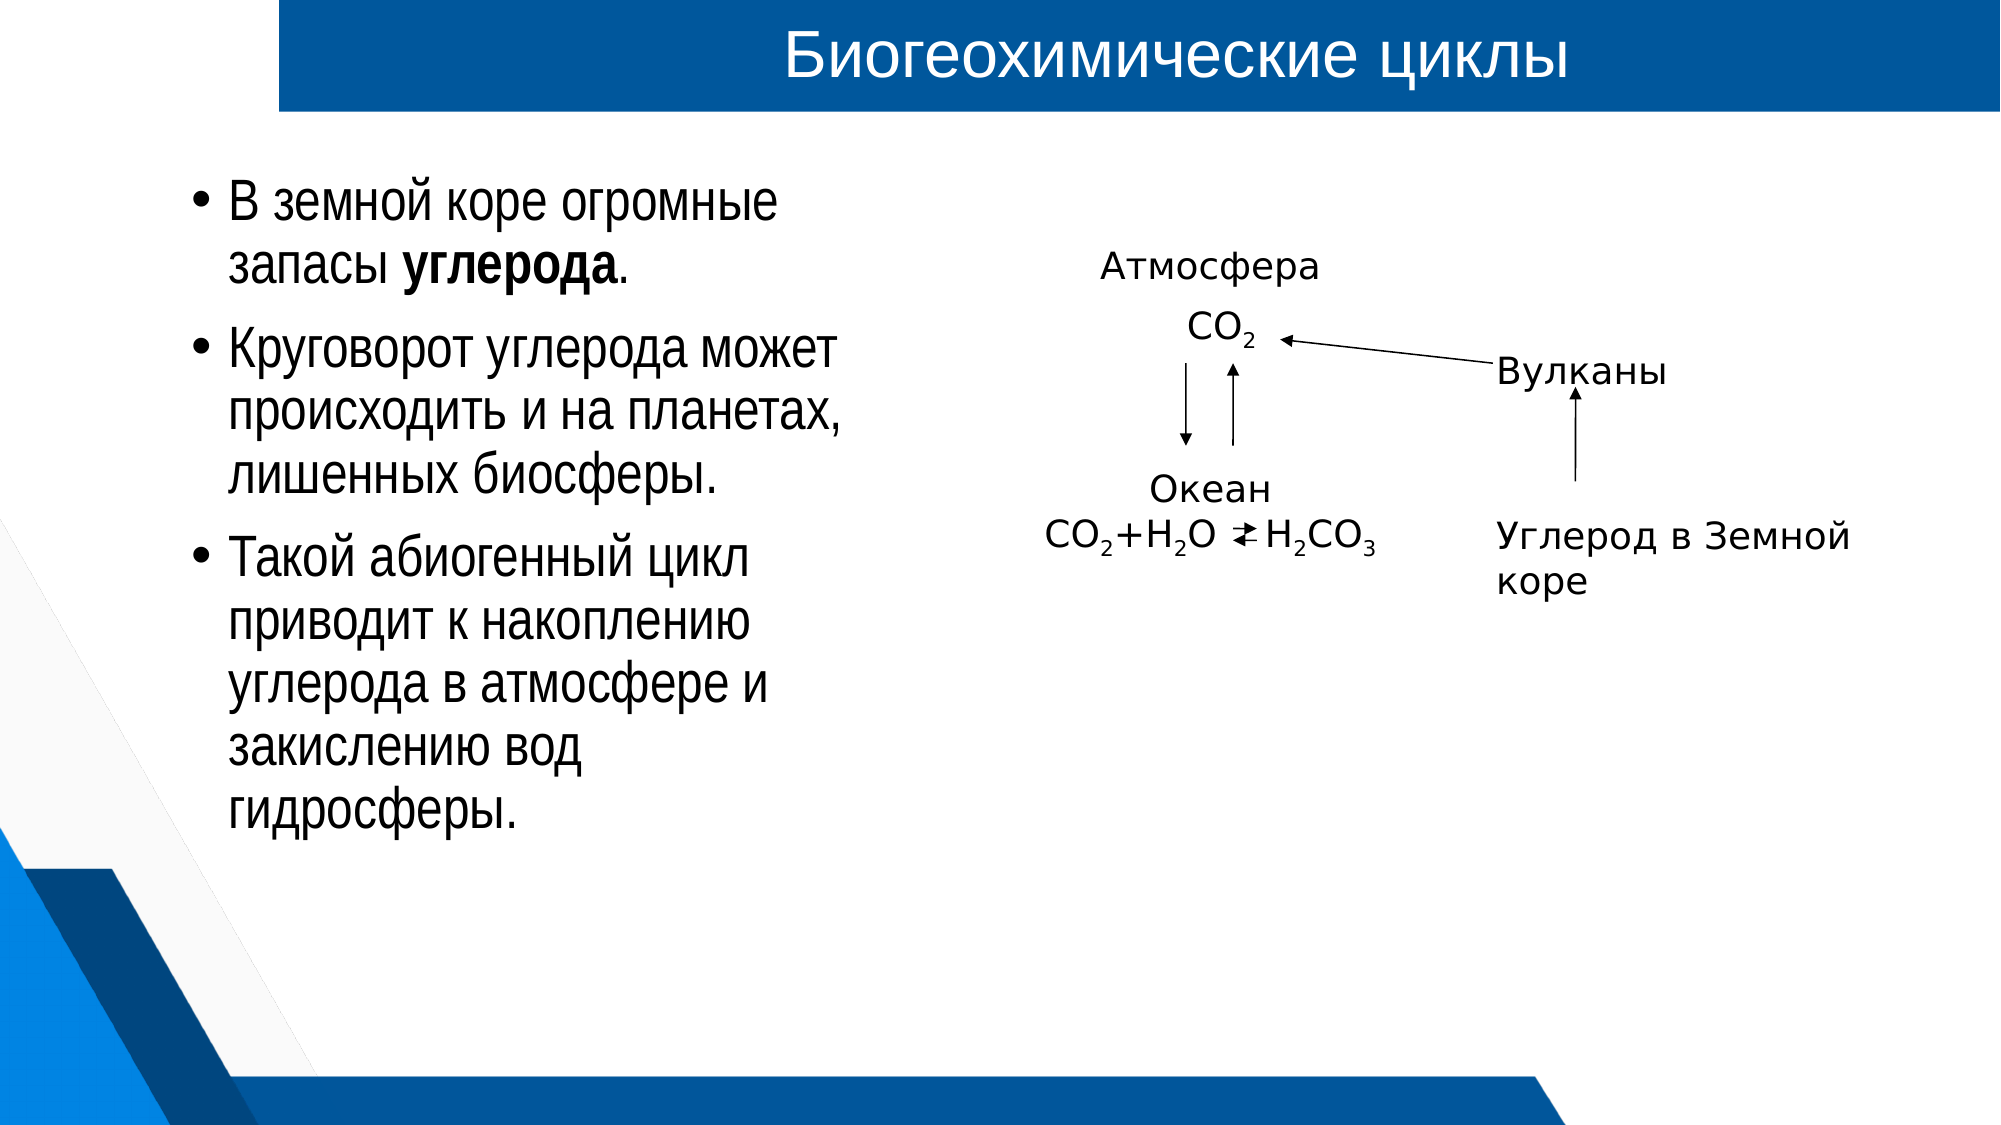

# Биогеохимические циклы
В земной коре огромные запасы углерода.
Круговорот углерода может происходить и на планетах, лишенных биосферы.
Такой абиогенный цикл приводит к накоплению углерода в атмосфере и закислению вод гидросферы.
Атмосфера
СО2

Вулканы

Океан
CO2+H2O    H2CO3

Углерод в Земной коре